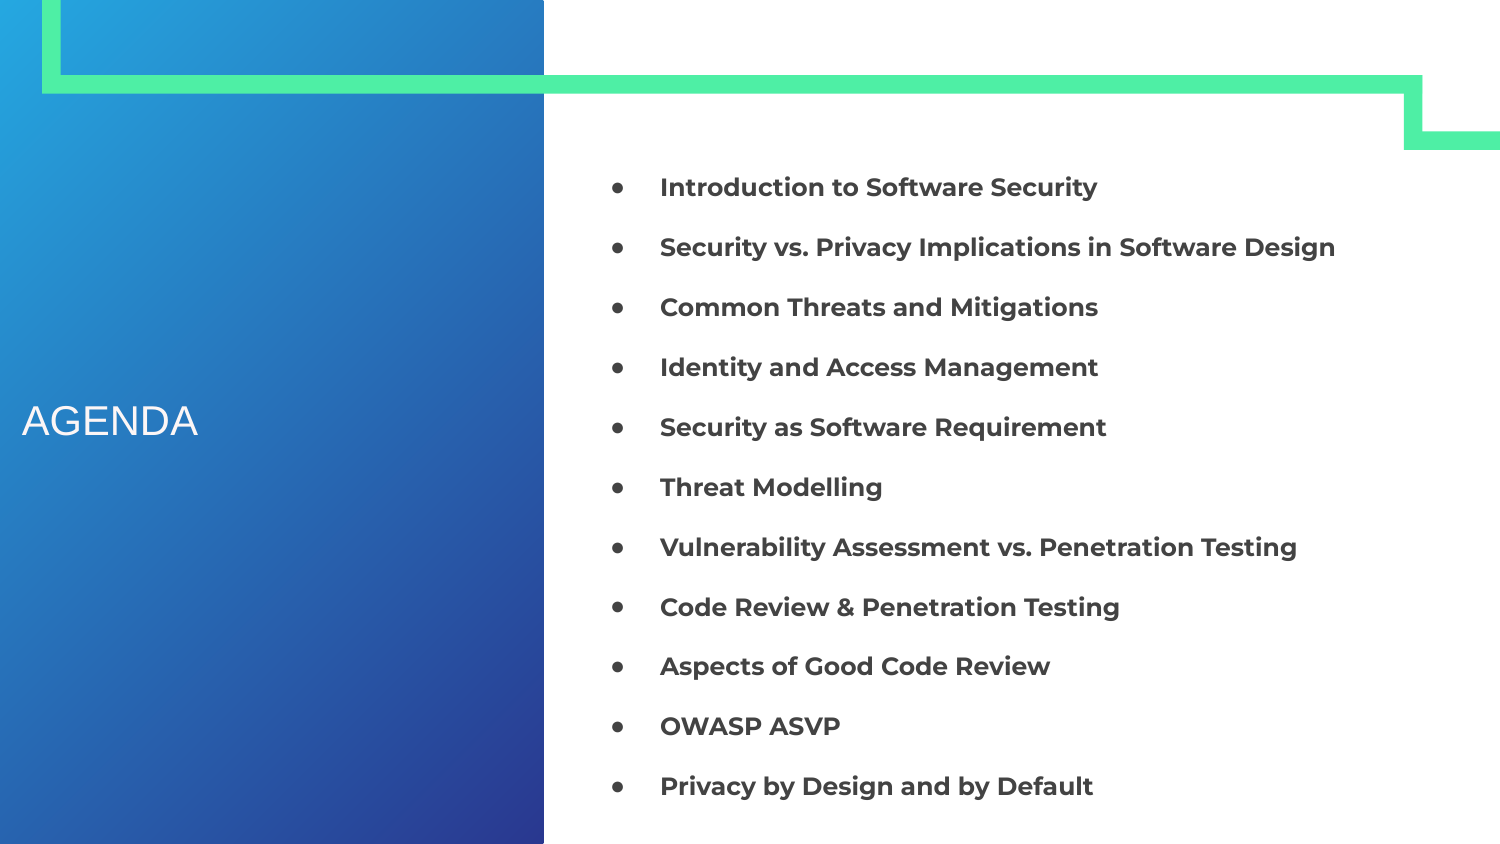

Introduction to Software Security
Security vs. Privacy Implications in Software Design
Common Threats and Mitigations
Identity and Access Management
Security as Software Requirement
Threat Modelling
Vulnerability Assessment vs. Penetration Testing
Code Review & Penetration Testing
Aspects of Good Code Review
OWASP ASVP
Privacy by Design and by Default
# AGENDA